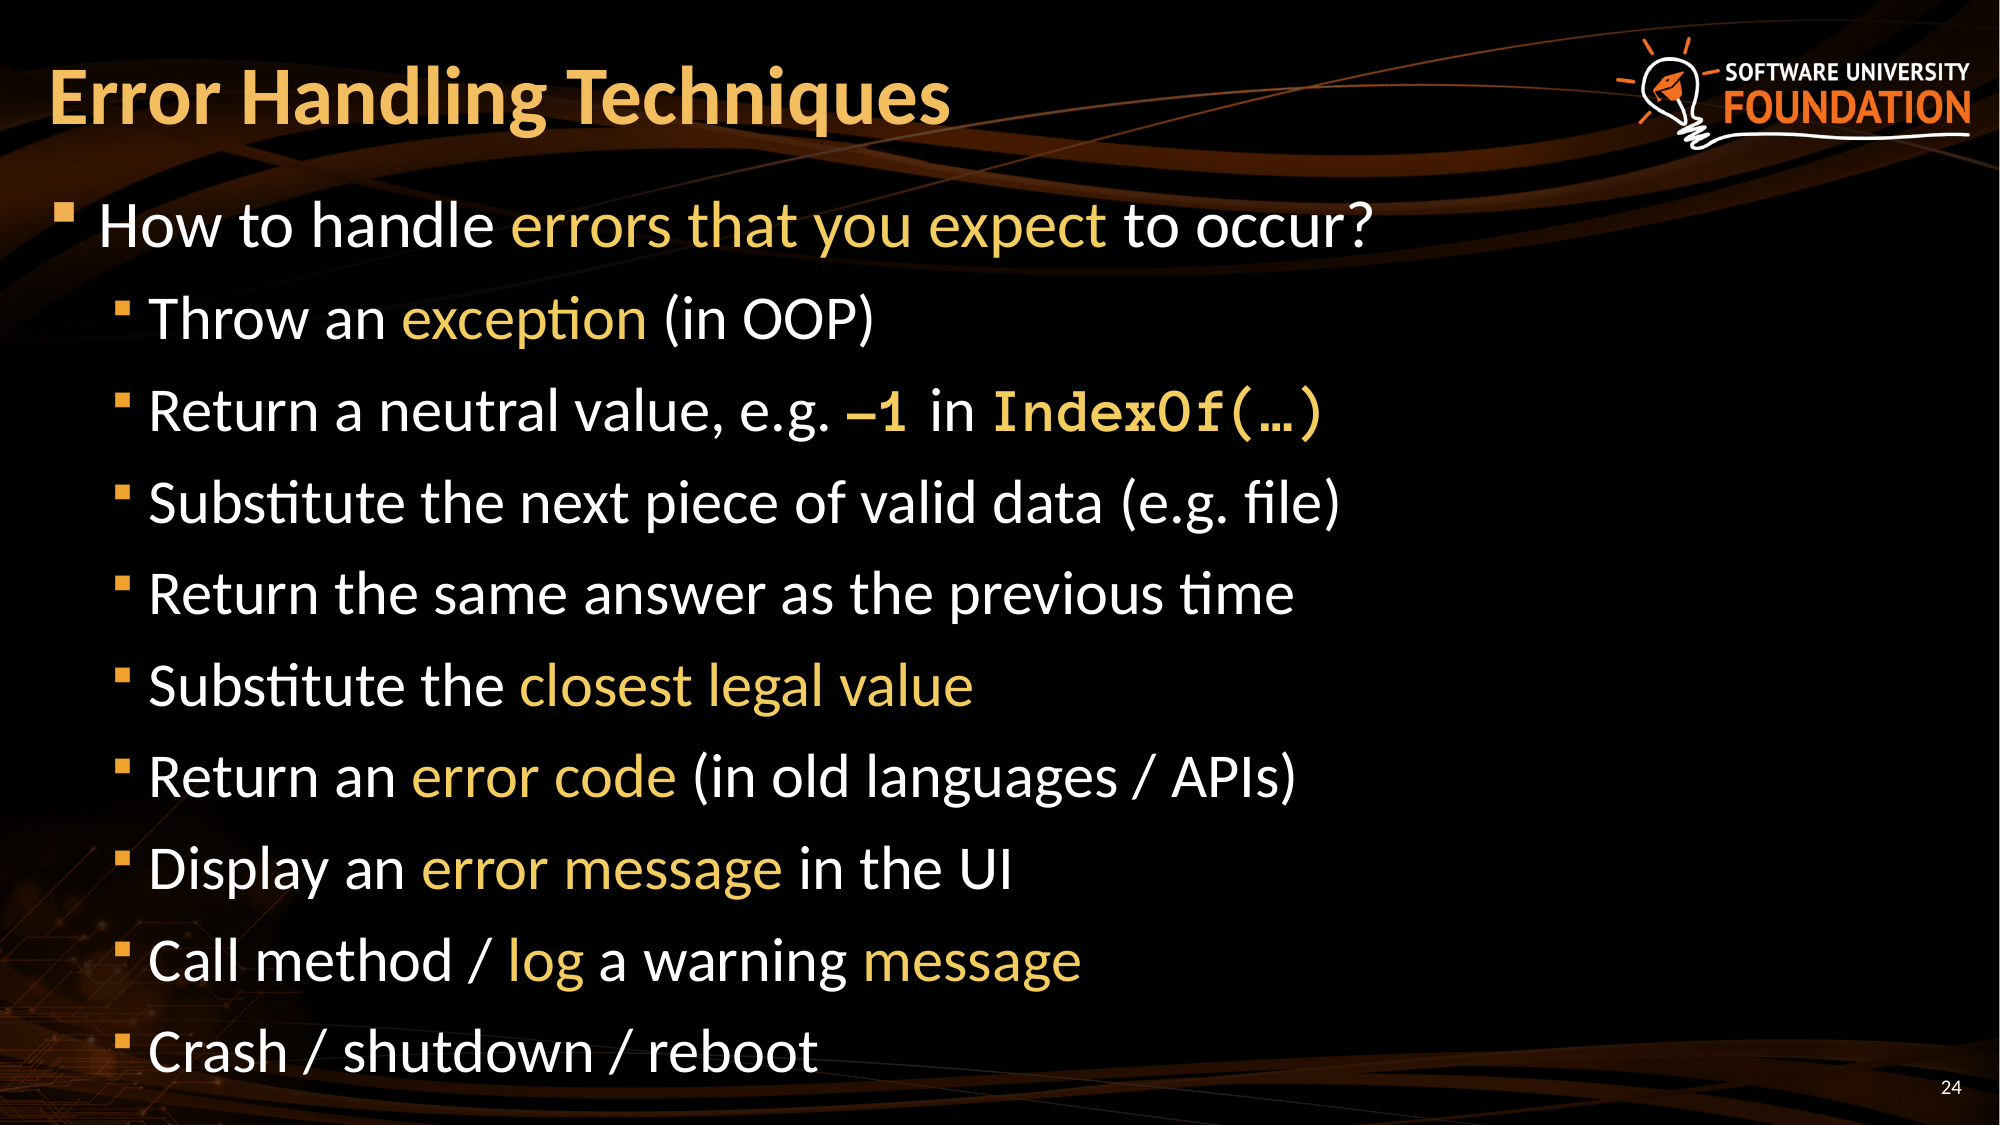

# Error Handling Techniques
How to handle errors that you expect to occur?
Throw an exception (in OOP)
Return a neutral value, e.g. -1 in IndexOf(…)
Substitute the next piece of valid data (e.g. file)
Return the same answer as the previous time
Substitute the closest legal value
Return an error code (in old languages / APIs)
Display an error message in the UI
Call method / log a warning message
Crash / shutdown / reboot
24